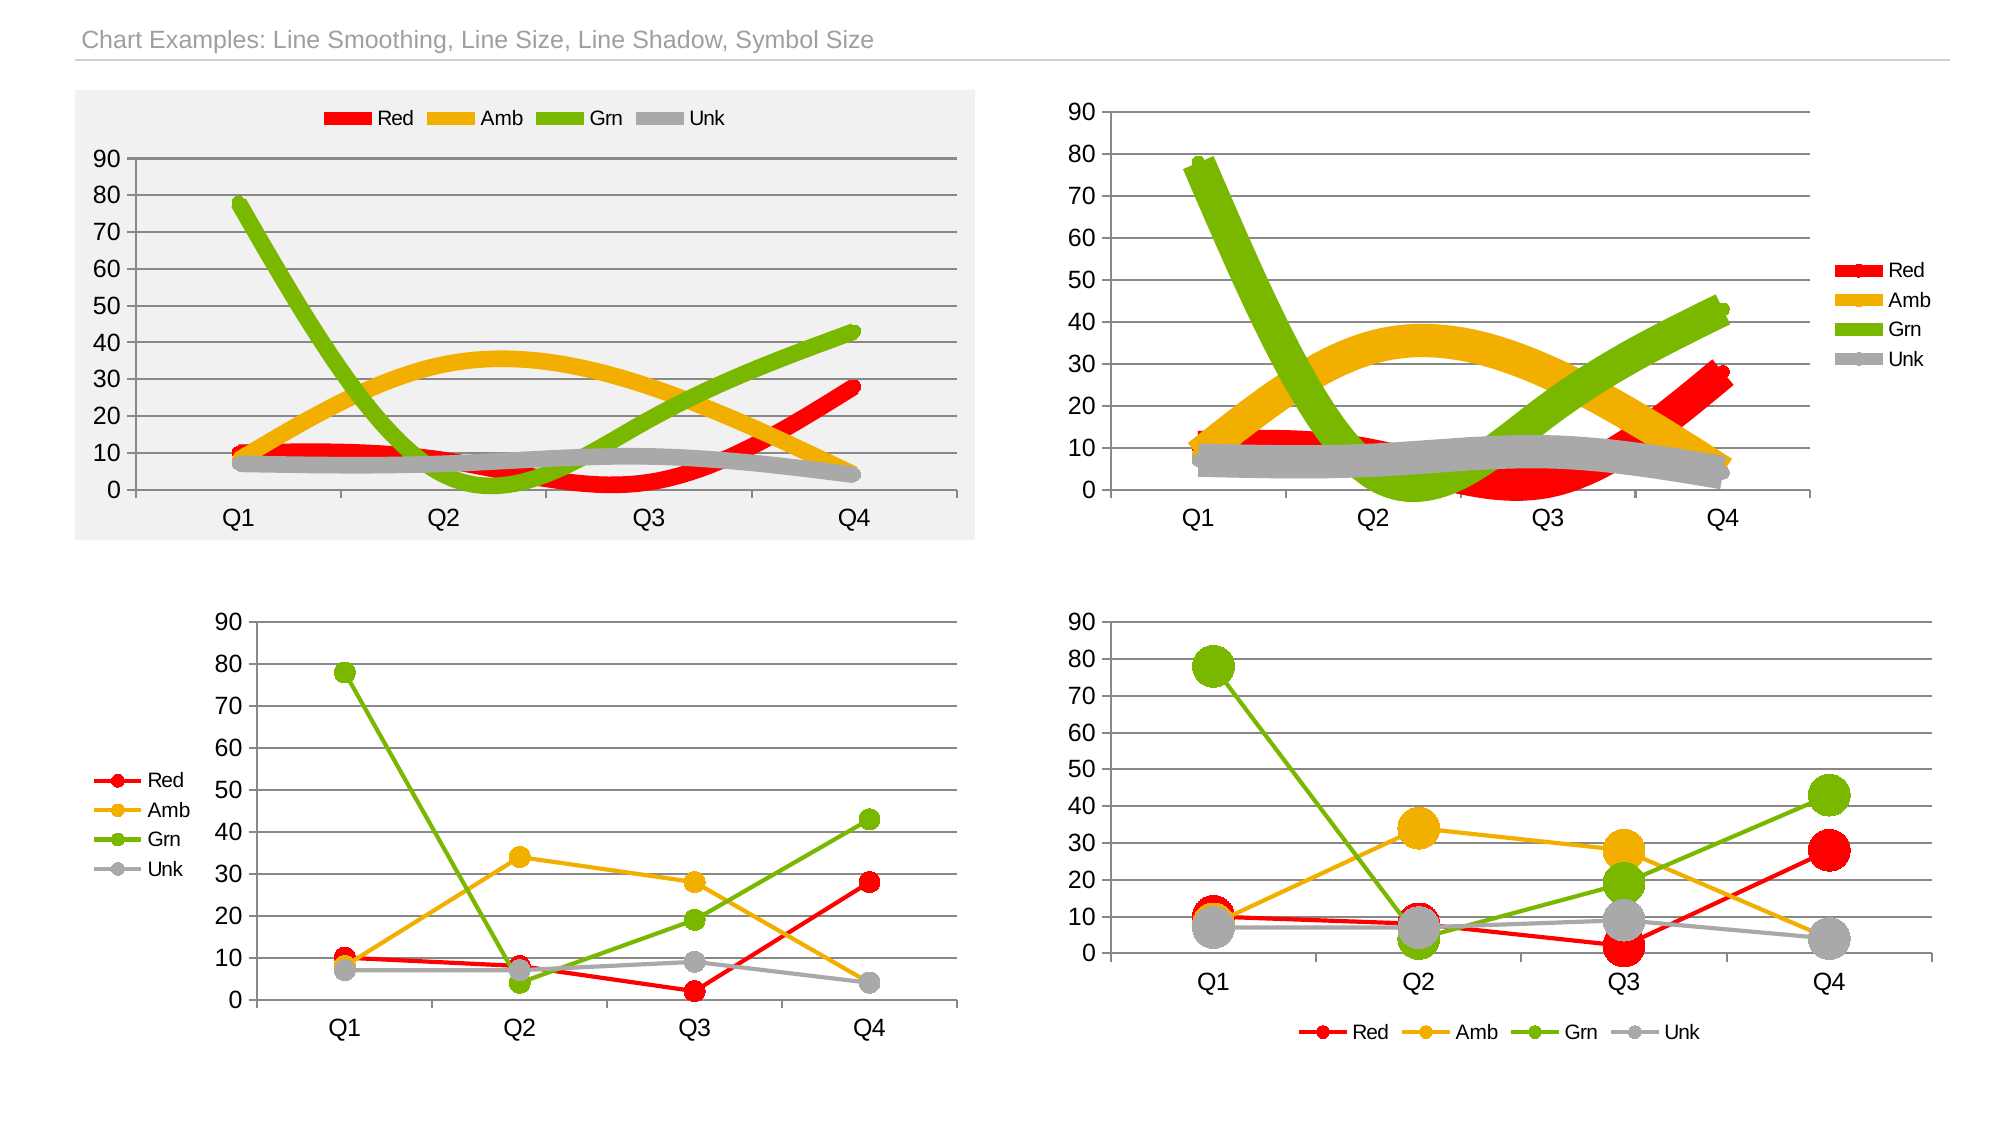

| Chart Examples: Line Smoothing, Line Size, Line Shadow, Symbol Size |
| --- |
..

### Chart

| Category | Red | Amb | Grn | Unk |
|---|---|---|---|---|
| Q1 | 10.0 | 8.0 | 78.0 | 7.0 |
| Q2 | 8.0 | 34.0 | 4.0 | 7.0 |
| Q3 | 2.0 | 28.0 | 19.0 | 9.0 |
| Q4 | 28.0 | 4.0 | 43.0 | 4.0 |

### Chart

| Category | Red | Amb | Grn | Unk |
|---|---|---|---|---|
| Q1 | 10.0 | 8.0 | 78.0 | 7.0 |
| Q2 | 8.0 | 34.0 | 4.0 | 7.0 |
| Q3 | 2.0 | 28.0 | 19.0 | 9.0 |
| Q4 | 28.0 | 4.0 | 43.0 | 4.0 |

### Chart

| Category | Red | Amb | Grn | Unk |
|---|---|---|---|---|
| Q1 | 10.0 | 8.0 | 78.0 | 7.0 |
| Q2 | 8.0 | 34.0 | 4.0 | 7.0 |
| Q3 | 2.0 | 28.0 | 19.0 | 9.0 |
| Q4 | 28.0 | 4.0 | 43.0 | 4.0 |

### Chart

| Category | Red | Amb | Grn | Unk |
|---|---|---|---|---|
| Q1 | 10.0 | 8.0 | 78.0 | 7.0 |
| Q2 | 8.0 | 34.0 | 4.0 | 7.0 |
| Q3 | 2.0 | 28.0 | 19.0 | 9.0 |
| Q4 | 28.0 | 4.0 | 43.0 | 4.0 |